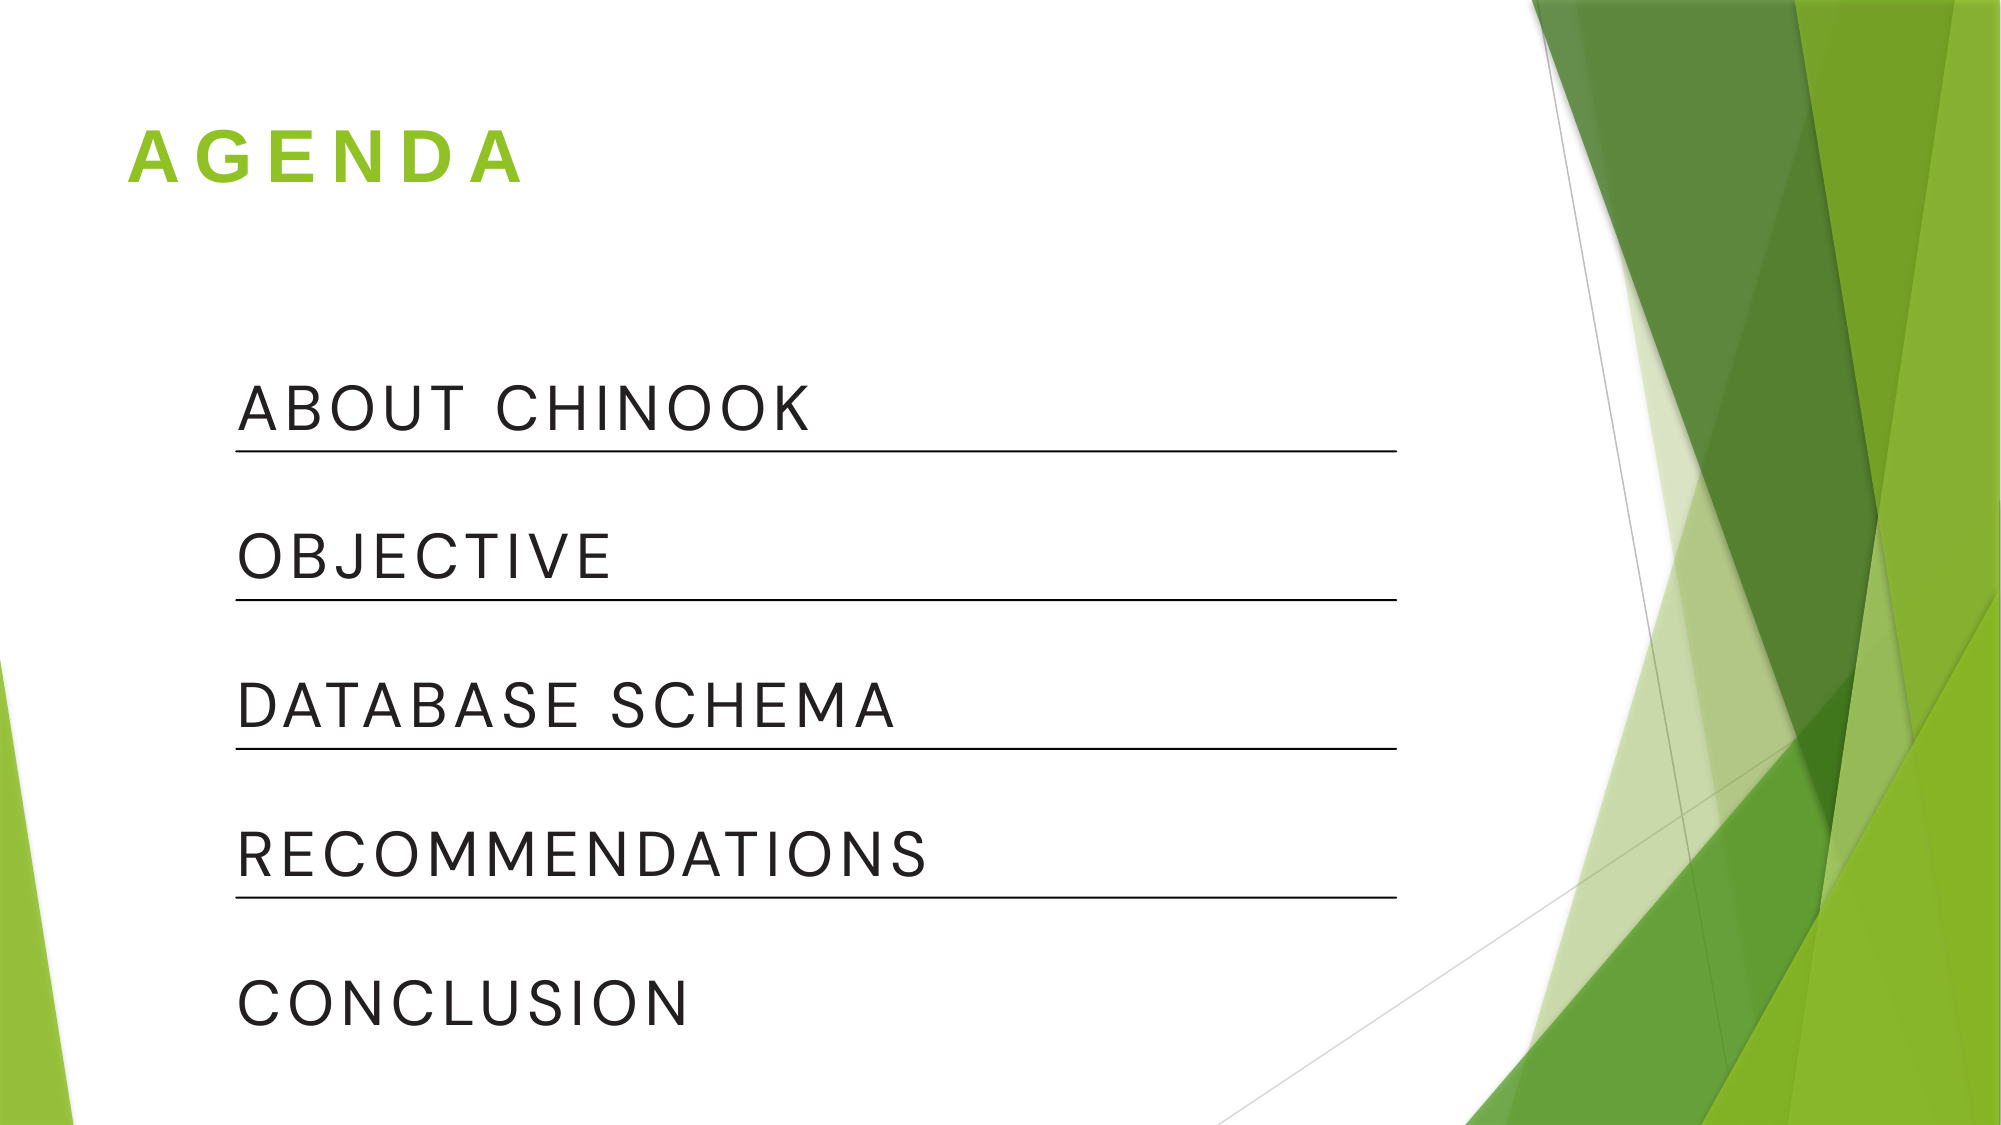

# AGENDA
ABOUT CHINOOK

OBJECTIVE

DATABASE SCHEMA

RECOMMENDATIONS

CONCLUSION